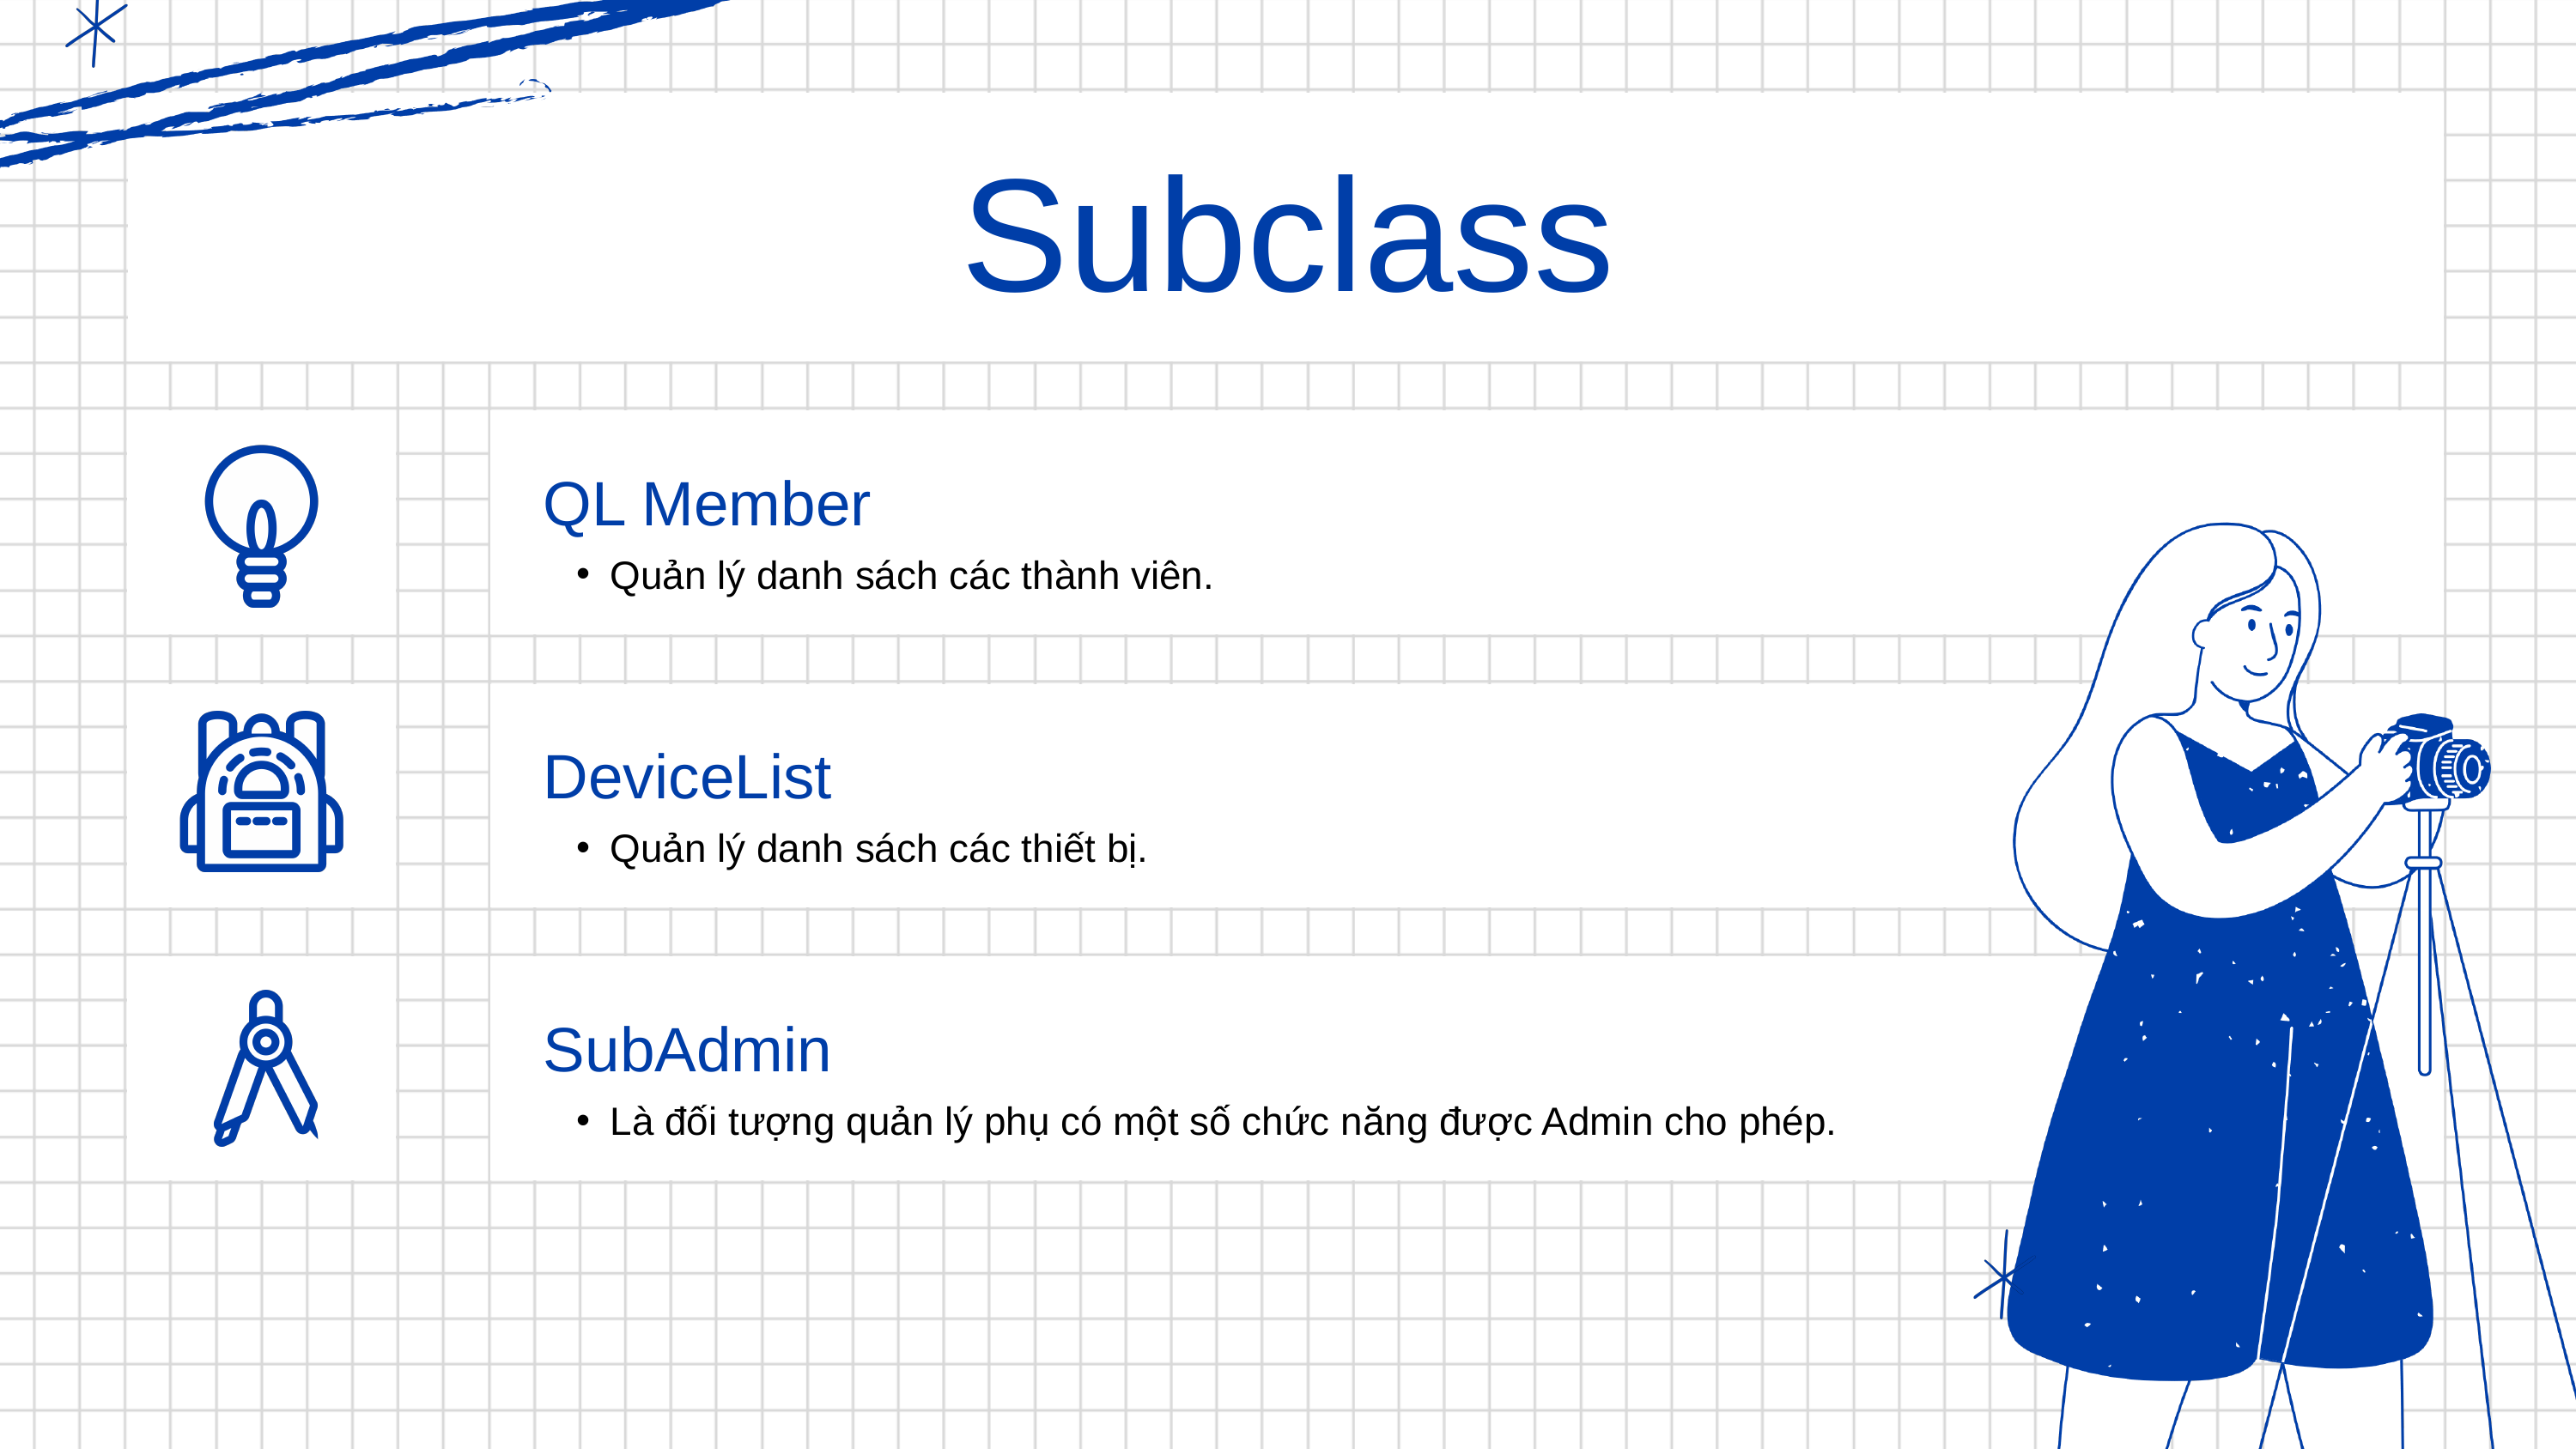

Subclass

QL Member
Quản lý danh sách các thành viên.

DeviceList
Quản lý danh sách các thiết bị.

SubAdmin
Là đối tượng quản lý phụ có một số chức năng được Admin cho phép.